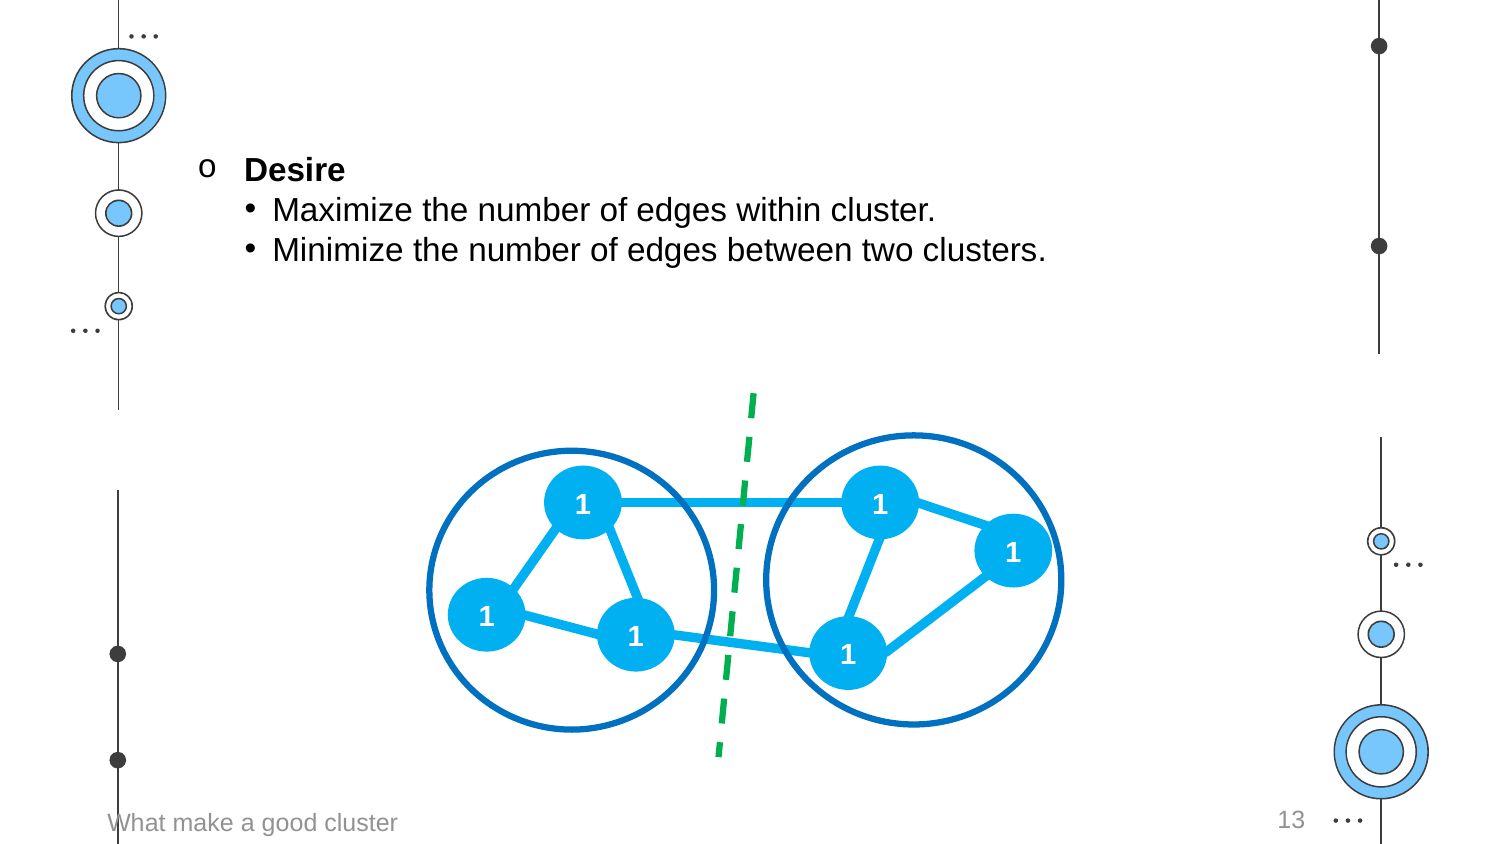

Desire
Maximize the number of edges within cluster.
Minimize the number of edges between two clusters.

1
1
1
1
1
1
13
What make a good cluster